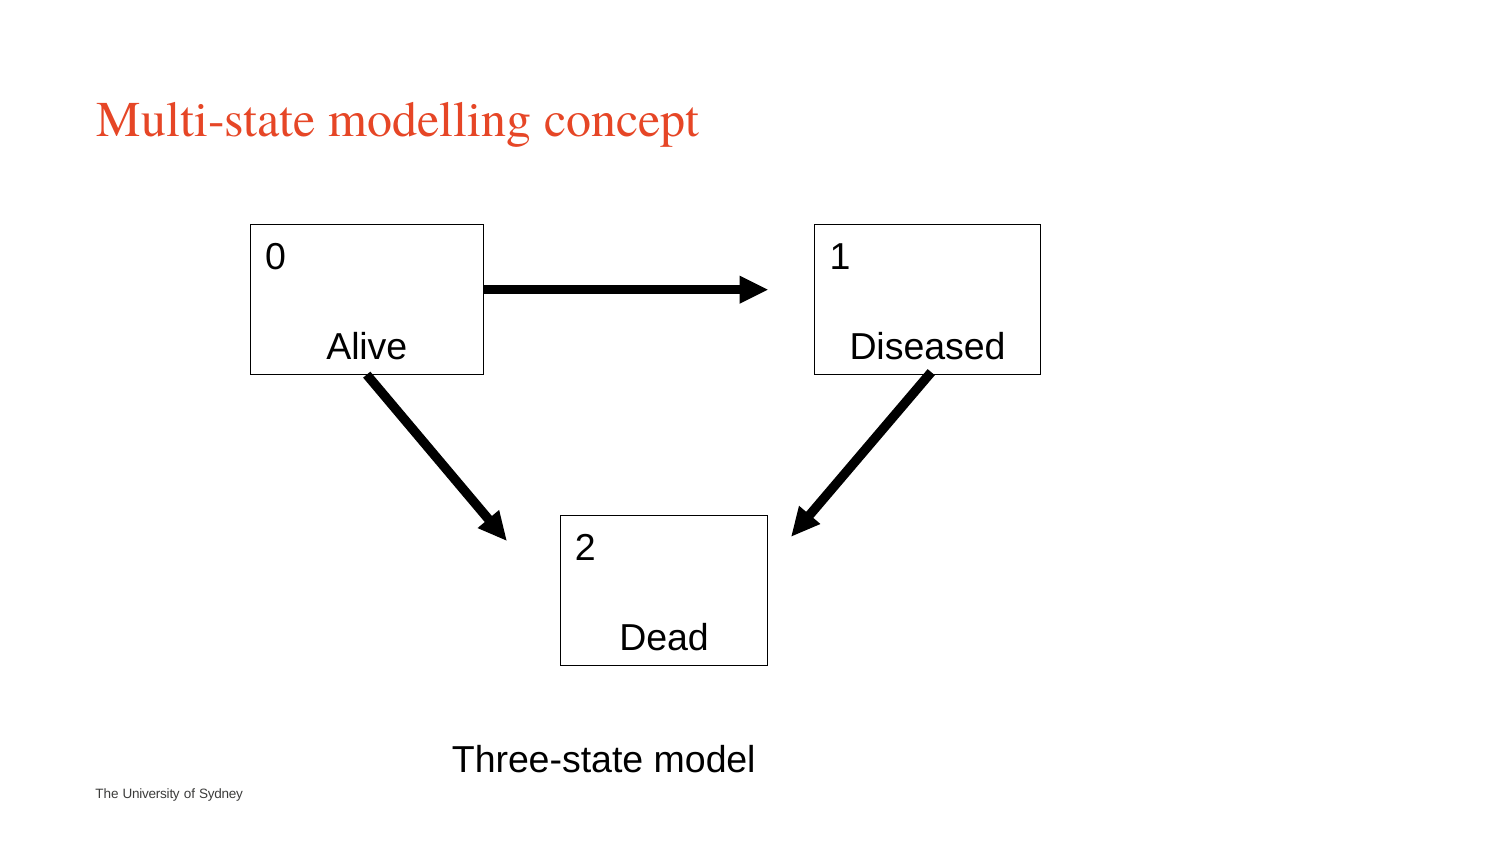

# Multi-state modelling concept
0

Alive
1

Diseased
2

Dead
Three-state model